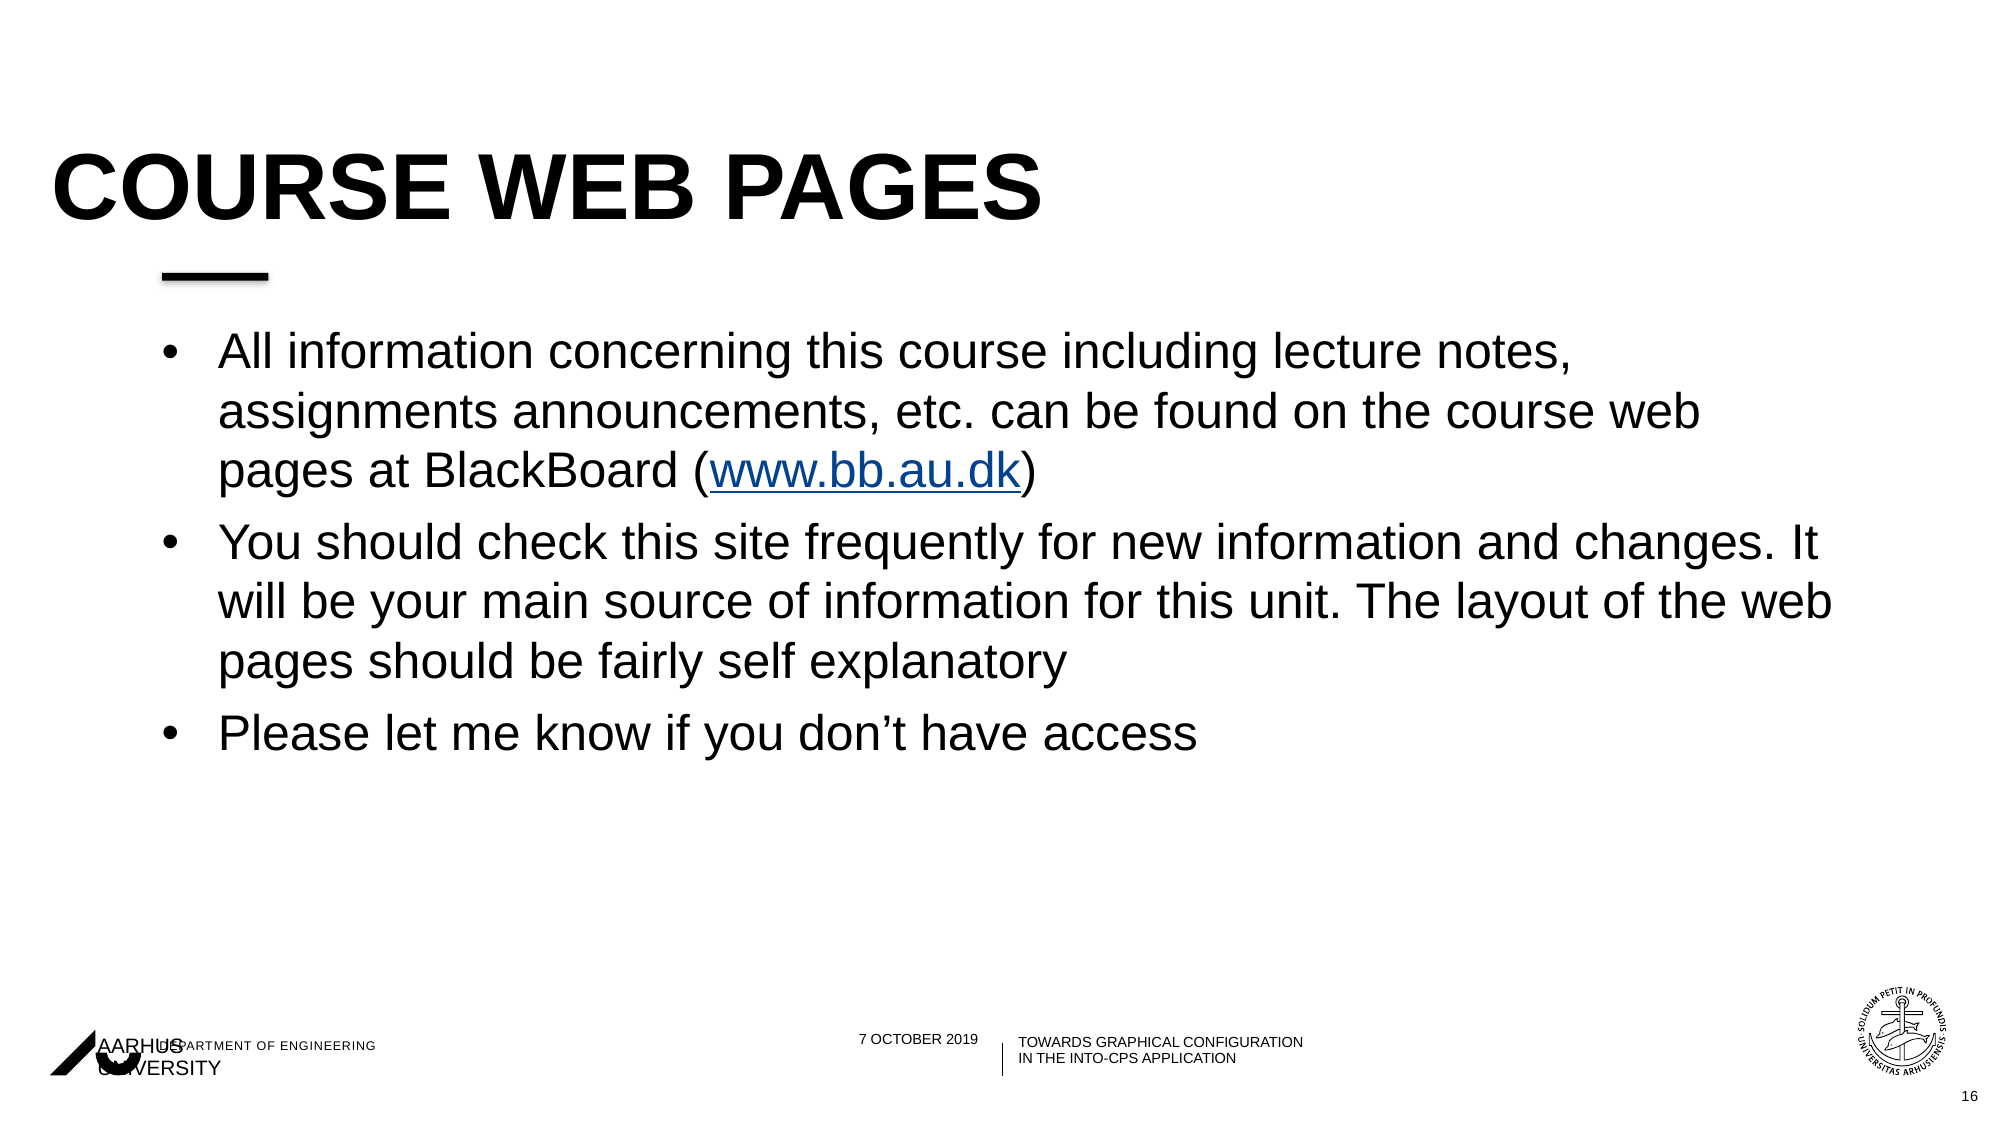

# Course web pages
All information concerning this course including lecture notes, assignments announcements, etc. can be found on the course web pages at BlackBoard (www.bb.au.dk)
You should check this site frequently for new information and changes. It will be your main source of information for this unit. The layout of the web pages should be fairly self explanatory
Please let me know if you don’t have access
16
28/09/201908/04/2019